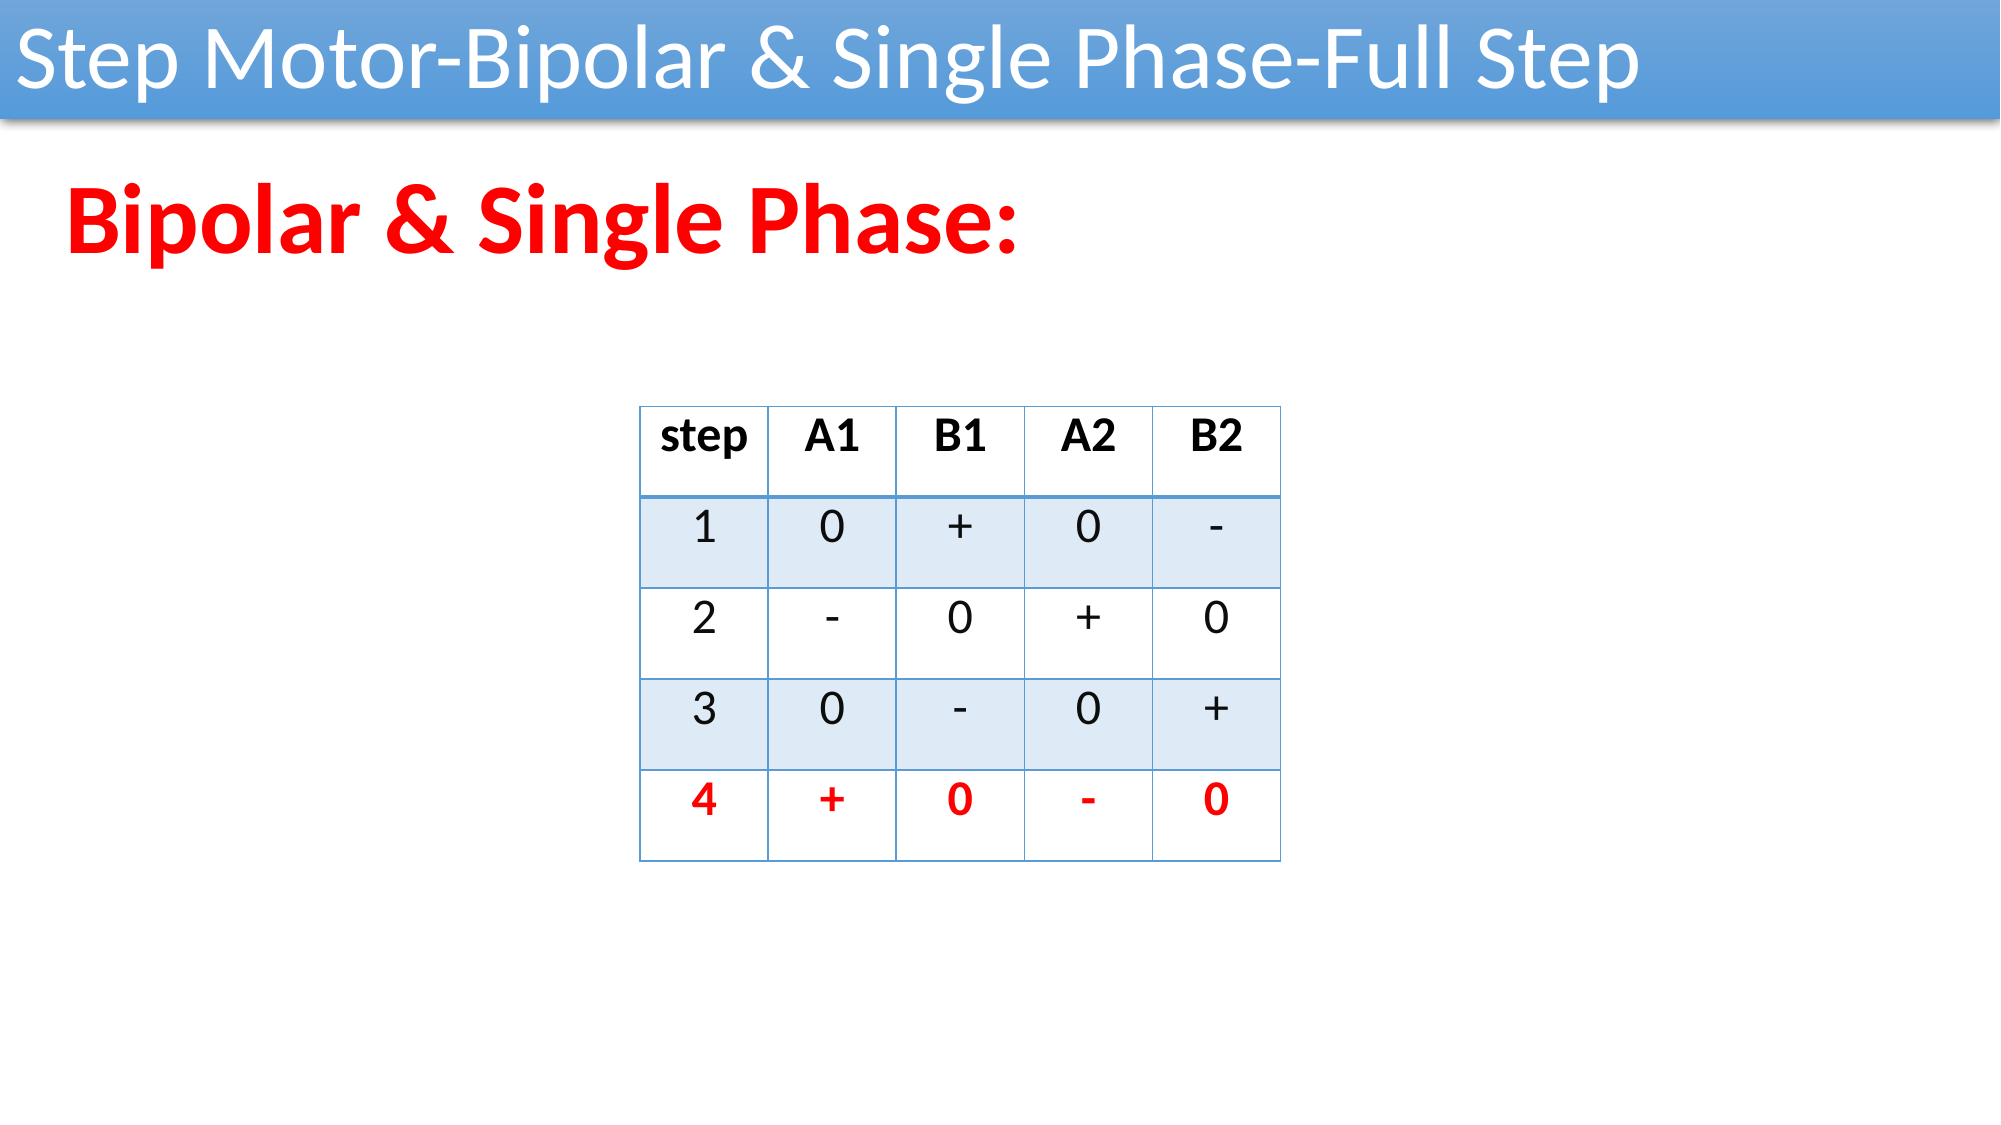

Step Motor-Bipolar & Single Phase-Full Step
Bipolar & Single Phase:
| step | A1 | B1 | A2 | B2 |
| --- | --- | --- | --- | --- |
| 1 | 0 | + | 0 | - |
| 2 | - | 0 | + | 0 |
| 3 | 0 | - | 0 | + |
| 4 | + | 0 | - | 0 |